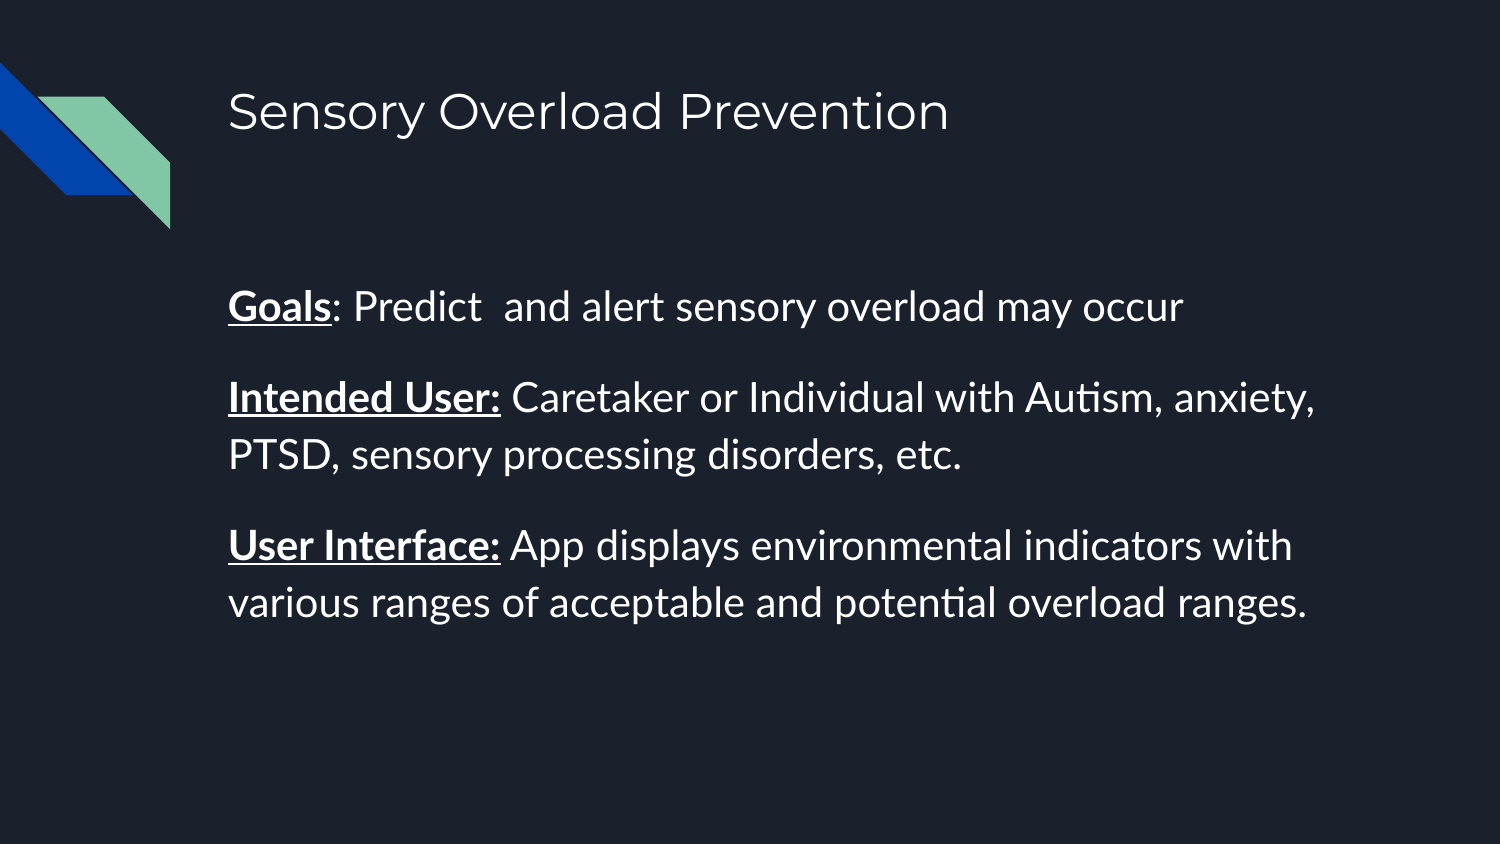

# Sensory Overload Prevention
Goals: Predict  and alert sensory overload may occur
Intended User: Caretaker or Individual with Autism, anxiety, PTSD, sensory processing disorders, etc.
User Interface: App displays environmental indicators with various ranges of acceptable and potential overload ranges.